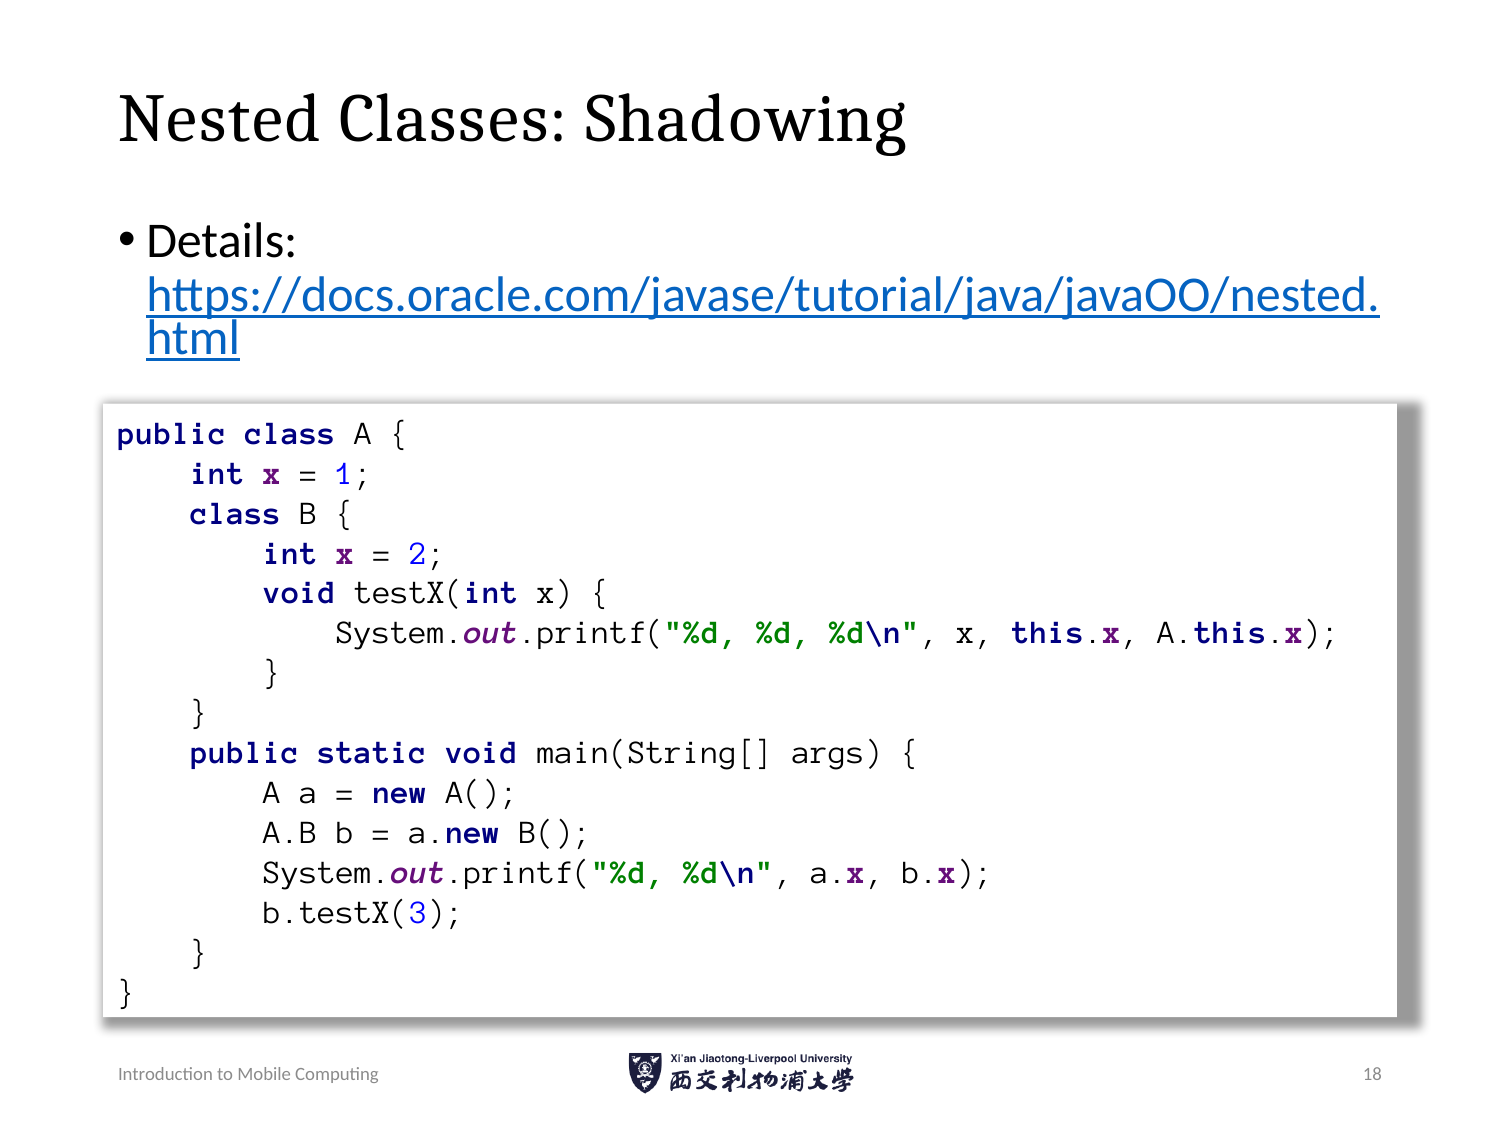

# Nested Classes: Shadowing
Details: https://docs.oracle.com/javase/tutorial/java/javaOO/nested.html

public class A {
    int x = 1;
    class B {
        int x = 2;
        void testX(int x) {
            System.out.printf("%d, %d, %d\n", x, this.x, A.this.x);
        }
    }
    public static void main(String[] args) {
        A a = new A();
        A.B b = a.new B();
        System.out.printf("%d, %d\n", a.x, b.x);
        b.testX(3);
    }
}
Introduction to Mobile Computing
18